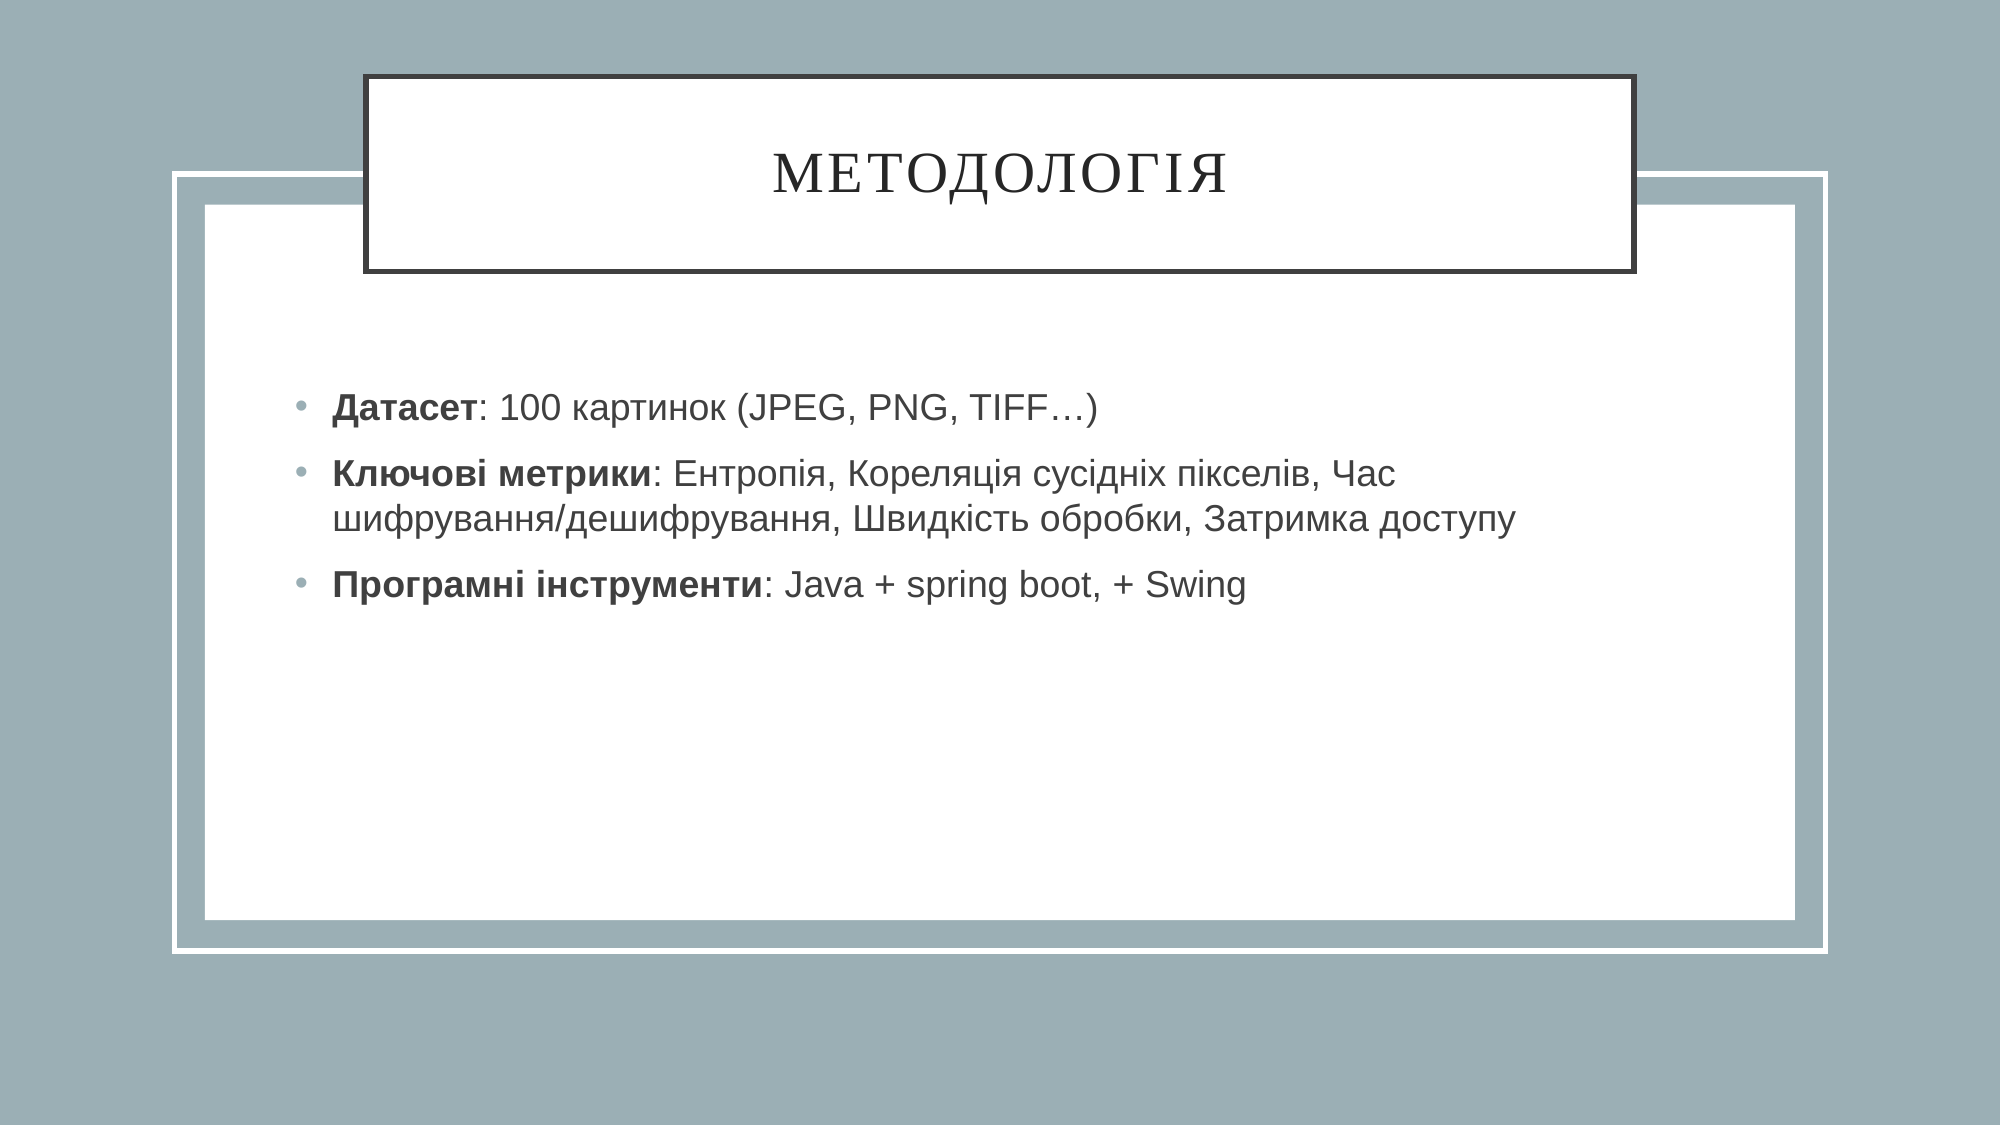

# Методологія

Датасет: 100 картинок (JPEG, PNG, TIFF…)
Ключові метрики: Ентропія, Кореляція сусідніх пікселів, Час шифрування/дешифрування, Швидкість обробки, Затримка доступу
Програмні інструменти: Java + spring boot, + Swing